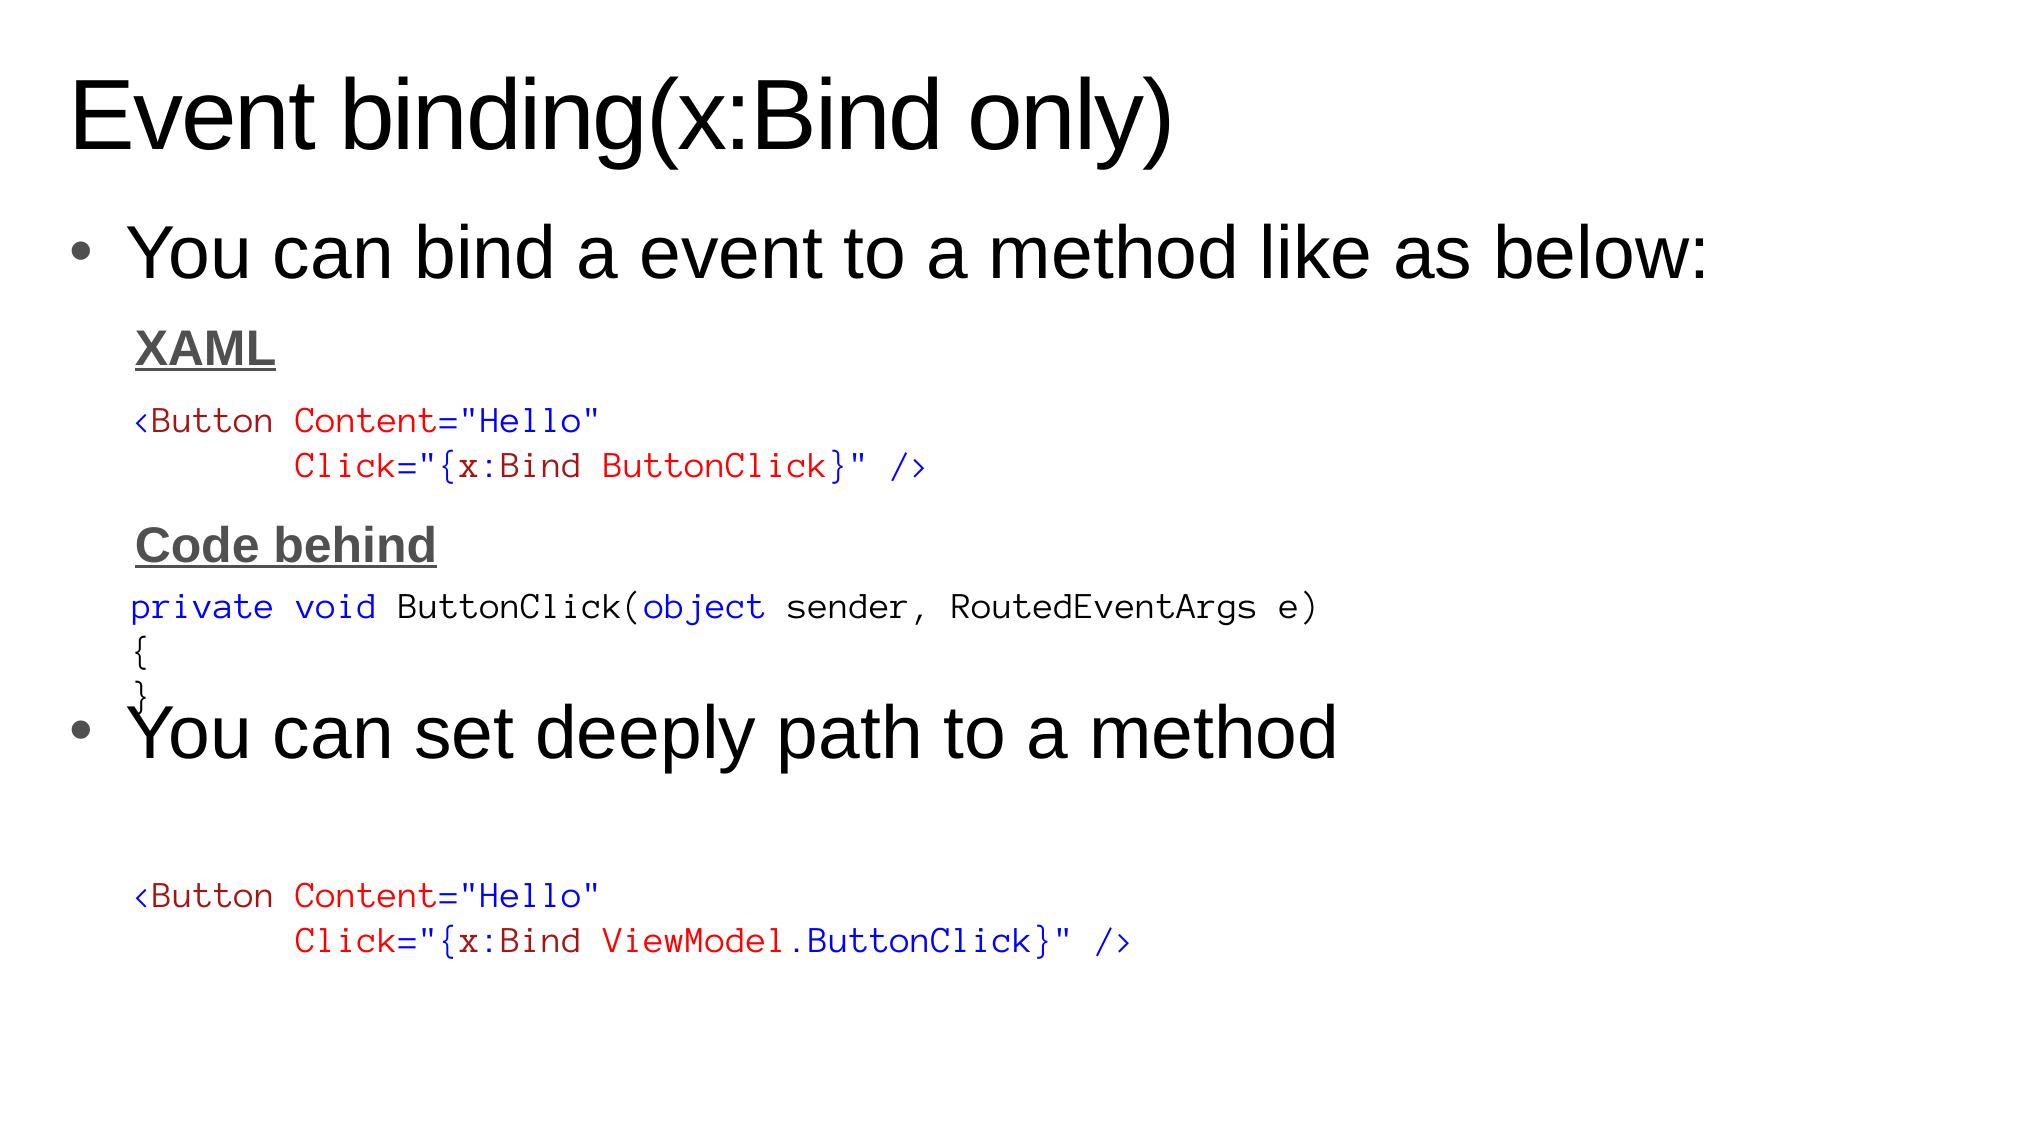

# Event binding(x:Bind only)
You can bind a event to a method like as below:

You can set deeply path to a method
XAML
<Button Content="Hello"
        Click="{x:Bind ButtonClick}" />
Code behind
private void ButtonClick(object sender, RoutedEventArgs e)
{
}
<Button Content="Hello"
        Click="{x:Bind ViewModel.ButtonClick}" />